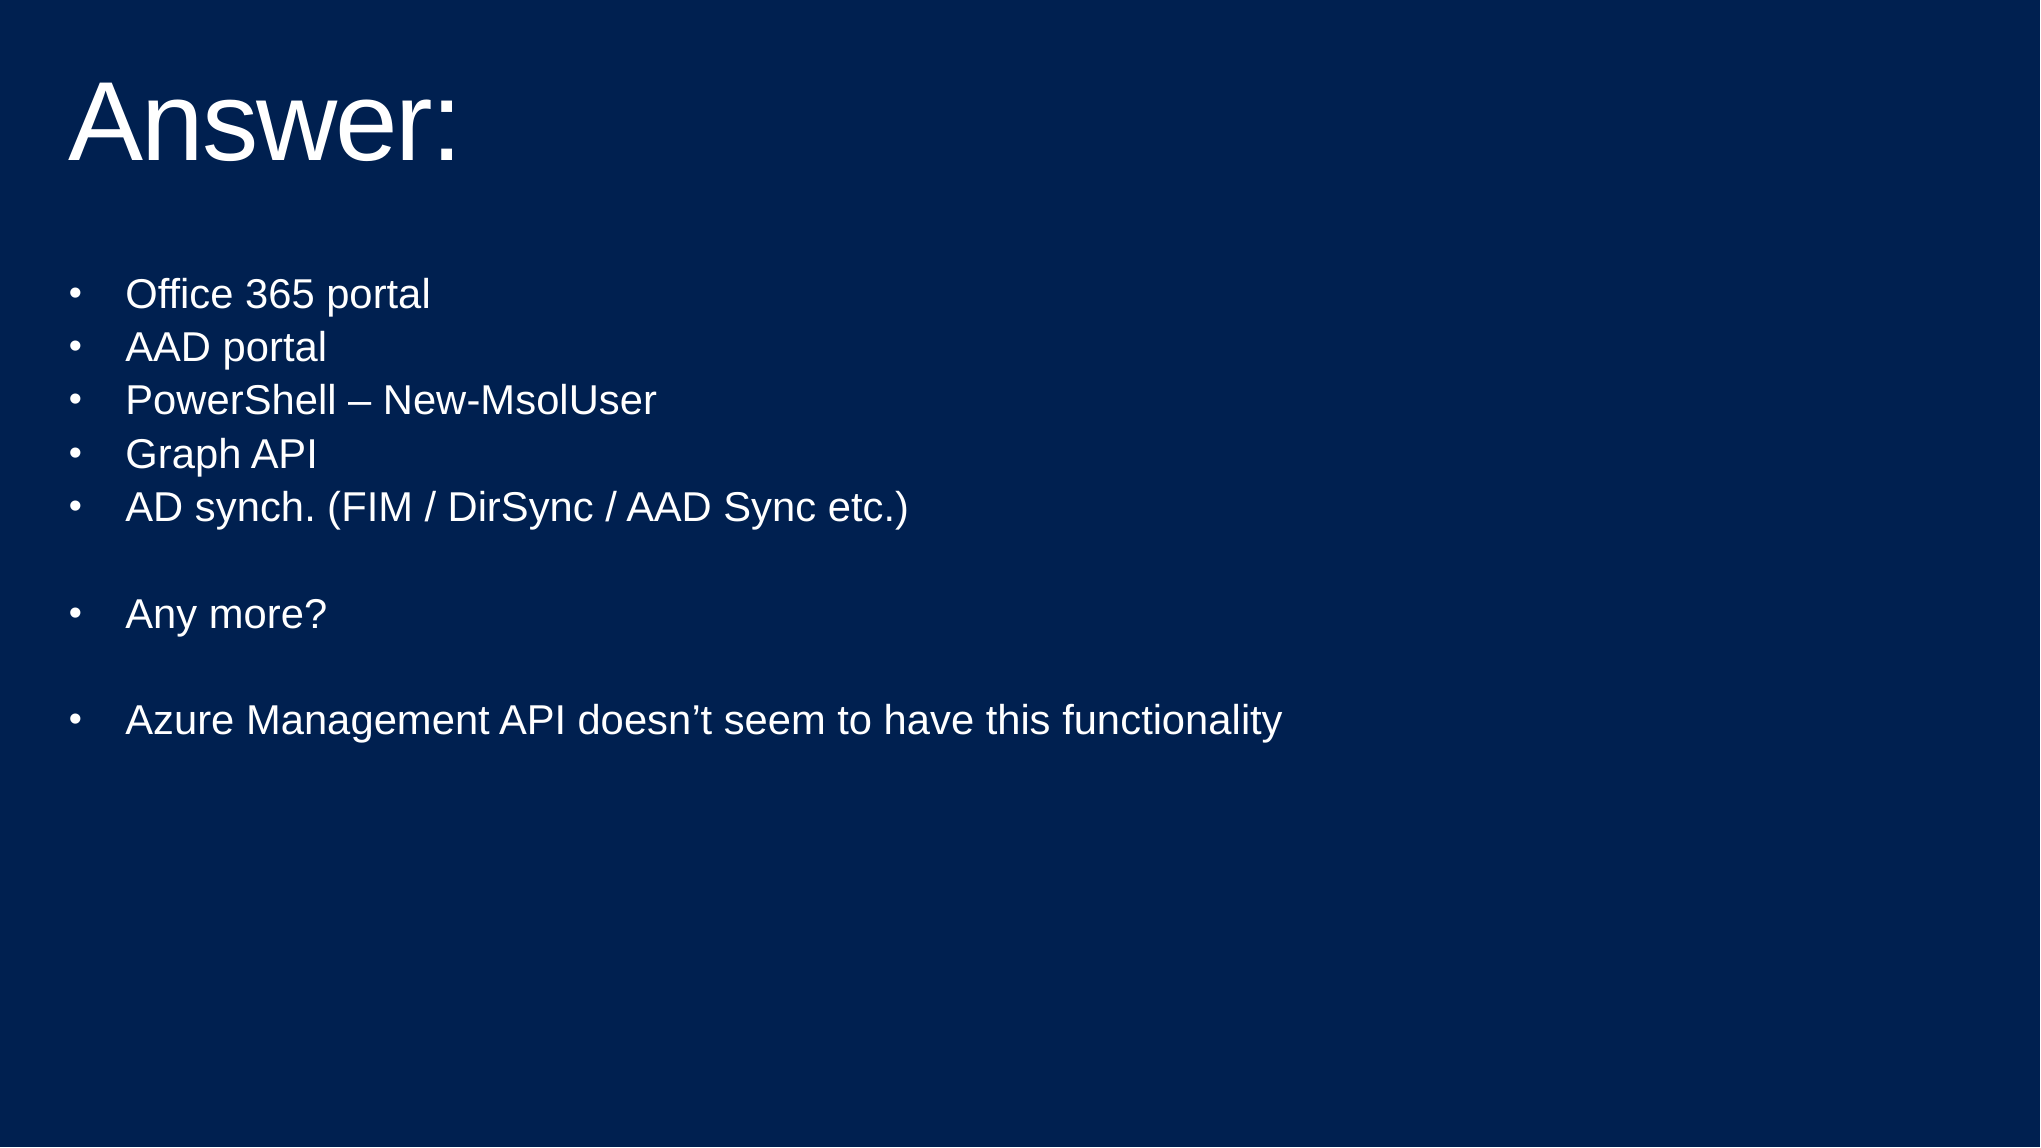

# Answer:

Office 365 portal
AAD portal
PowerShell – New-MsolUser
Graph API
AD synch. (FIM / DirSync / AAD Sync etc.)

Any more?

Azure Management API doesn’t seem to have this functionality